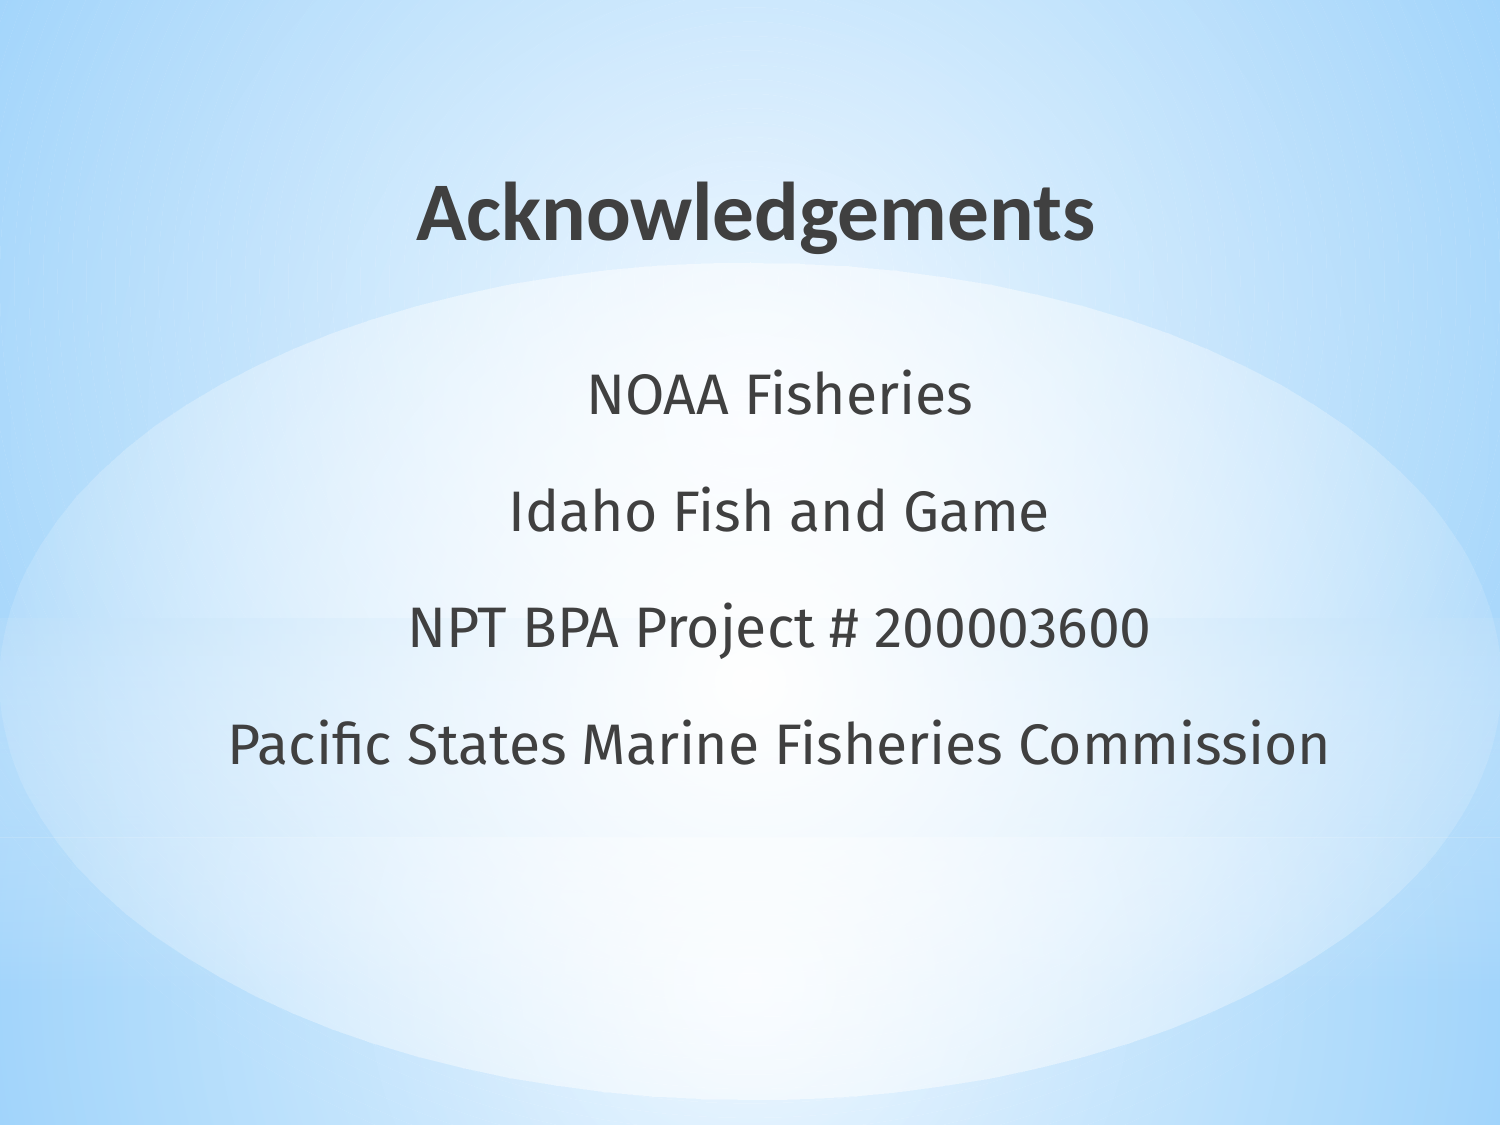

Acknowledgements
NOAA Fisheries
Idaho Fish and Game
NPT BPA Project # 200003600
Pacific States Marine Fisheries Commission